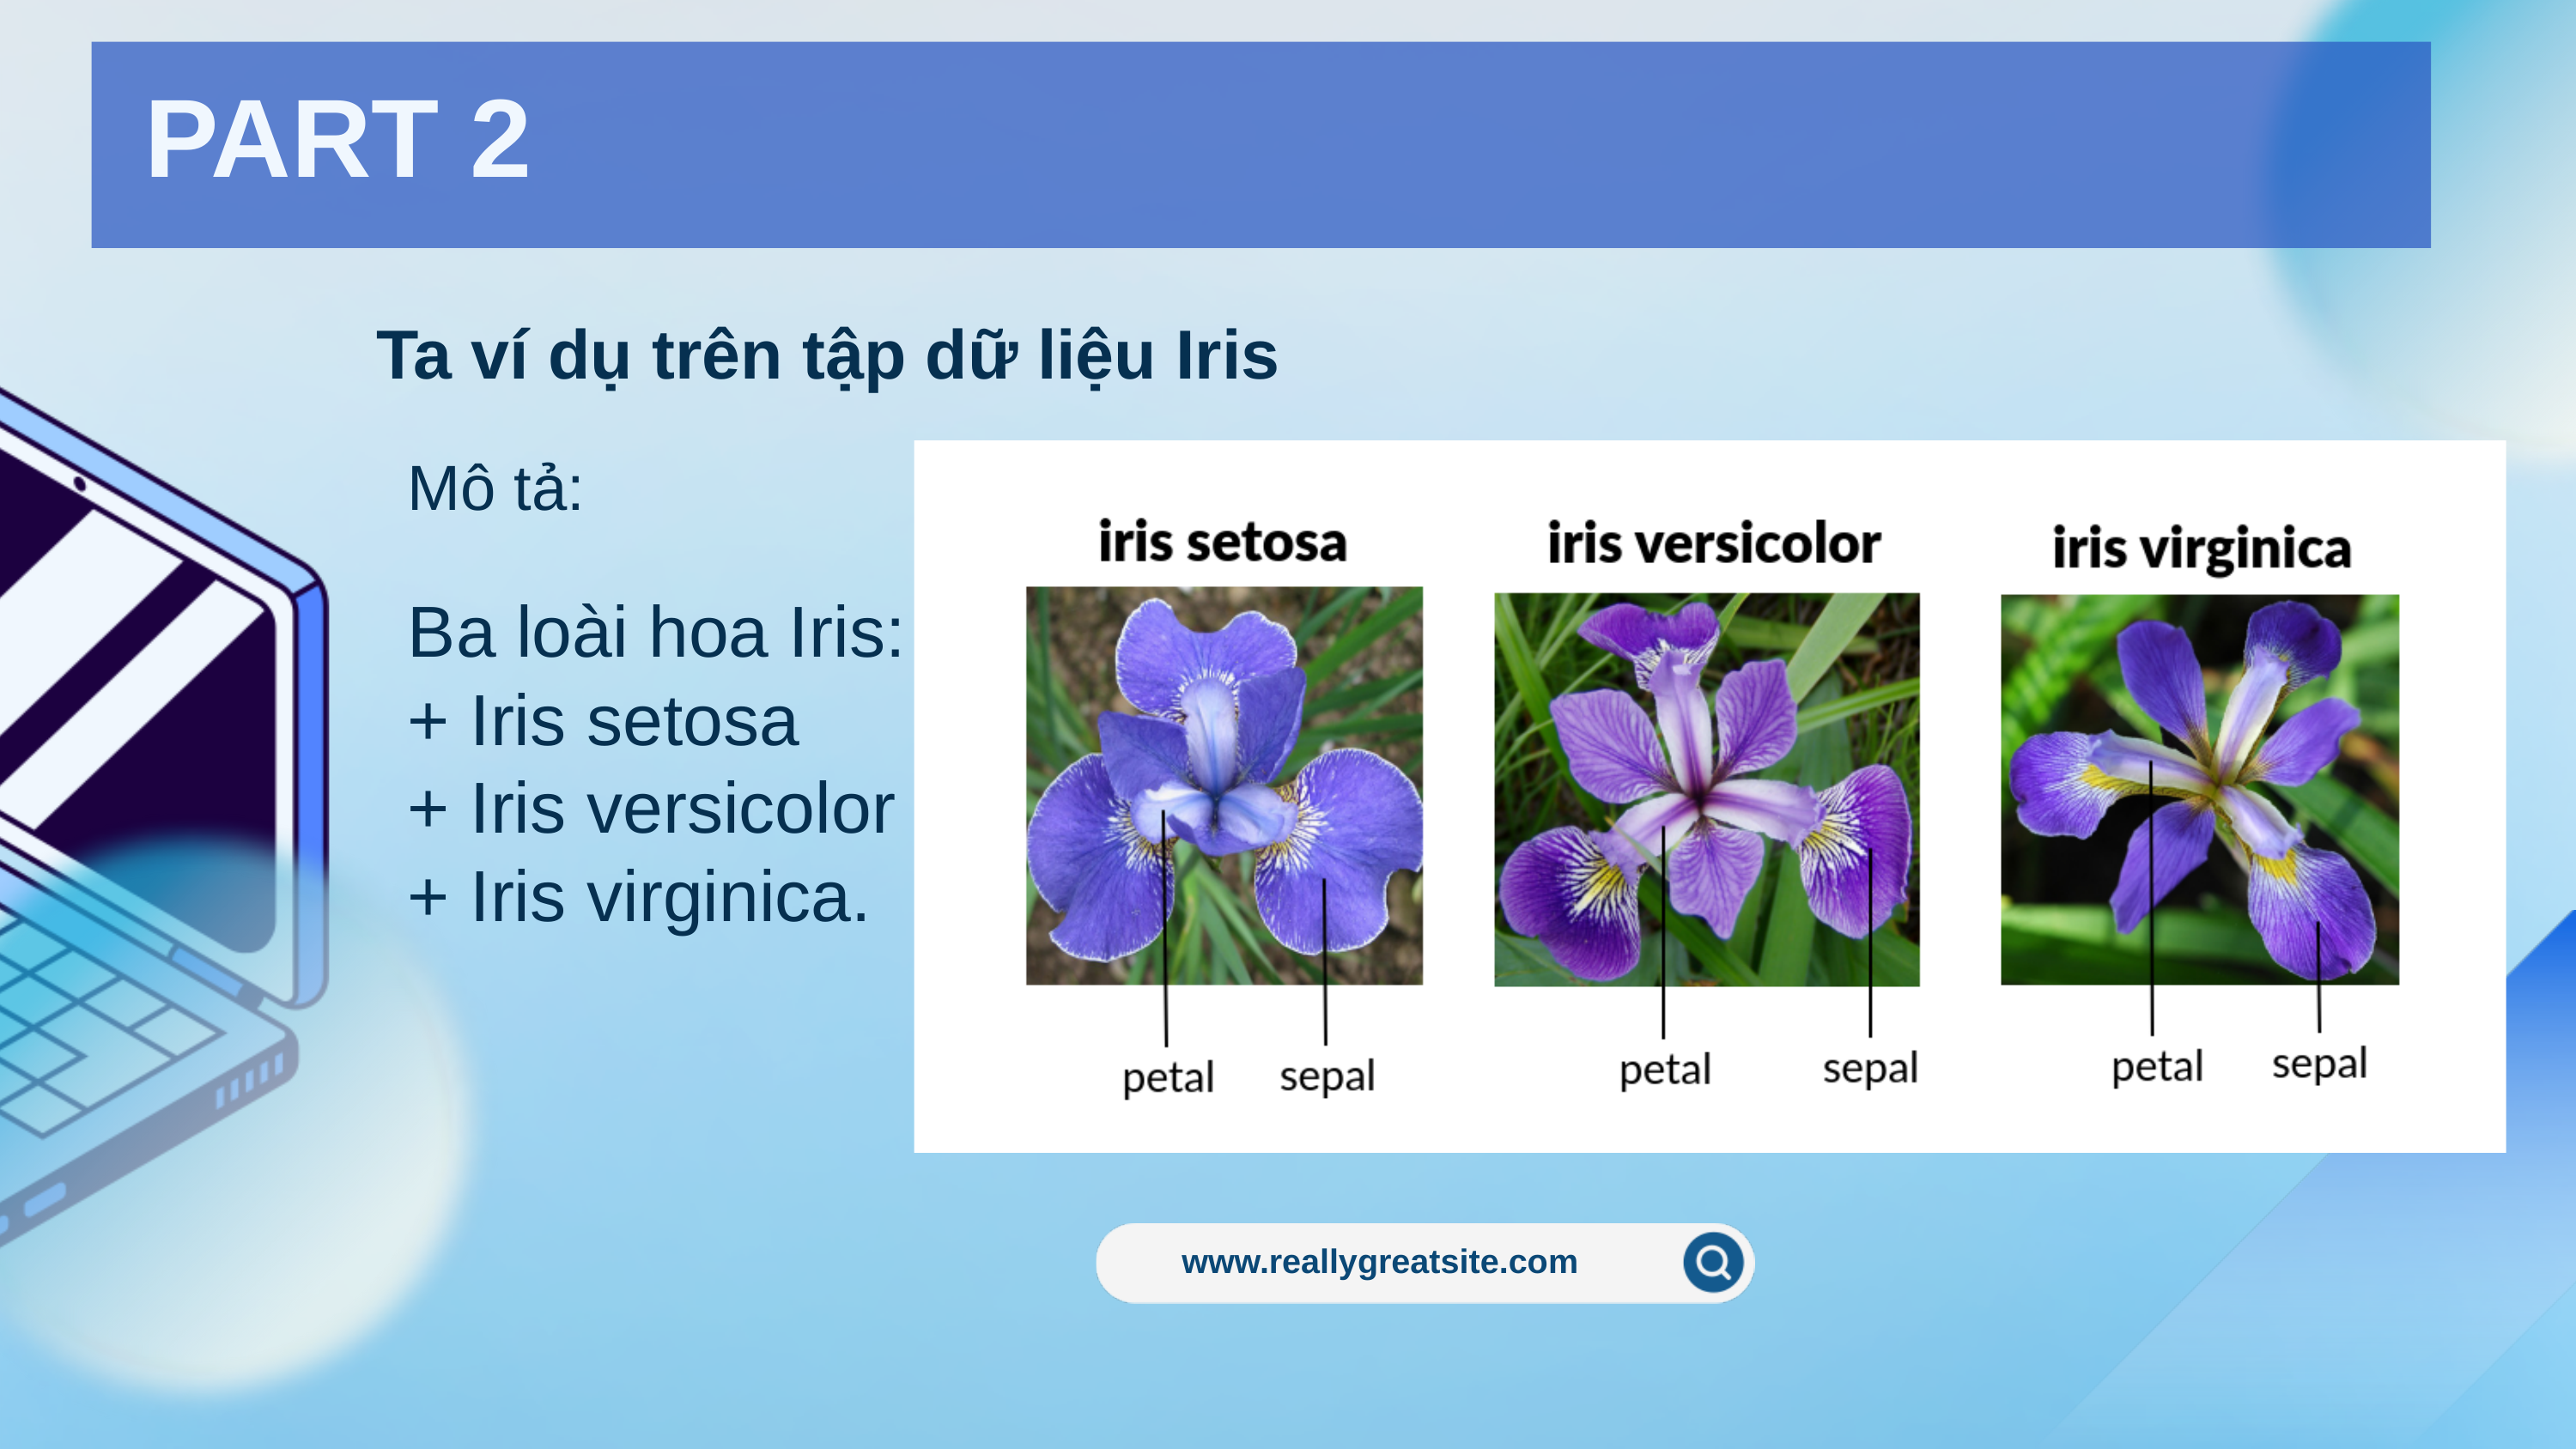

PART 2
Ta ví dụ trên tập dữ liệu Iris

Mô tả:
Ba loài hoa Iris:
+ Iris setosa
+ Iris versicolor
+ Iris virginica.

www.reallygreatsite.com